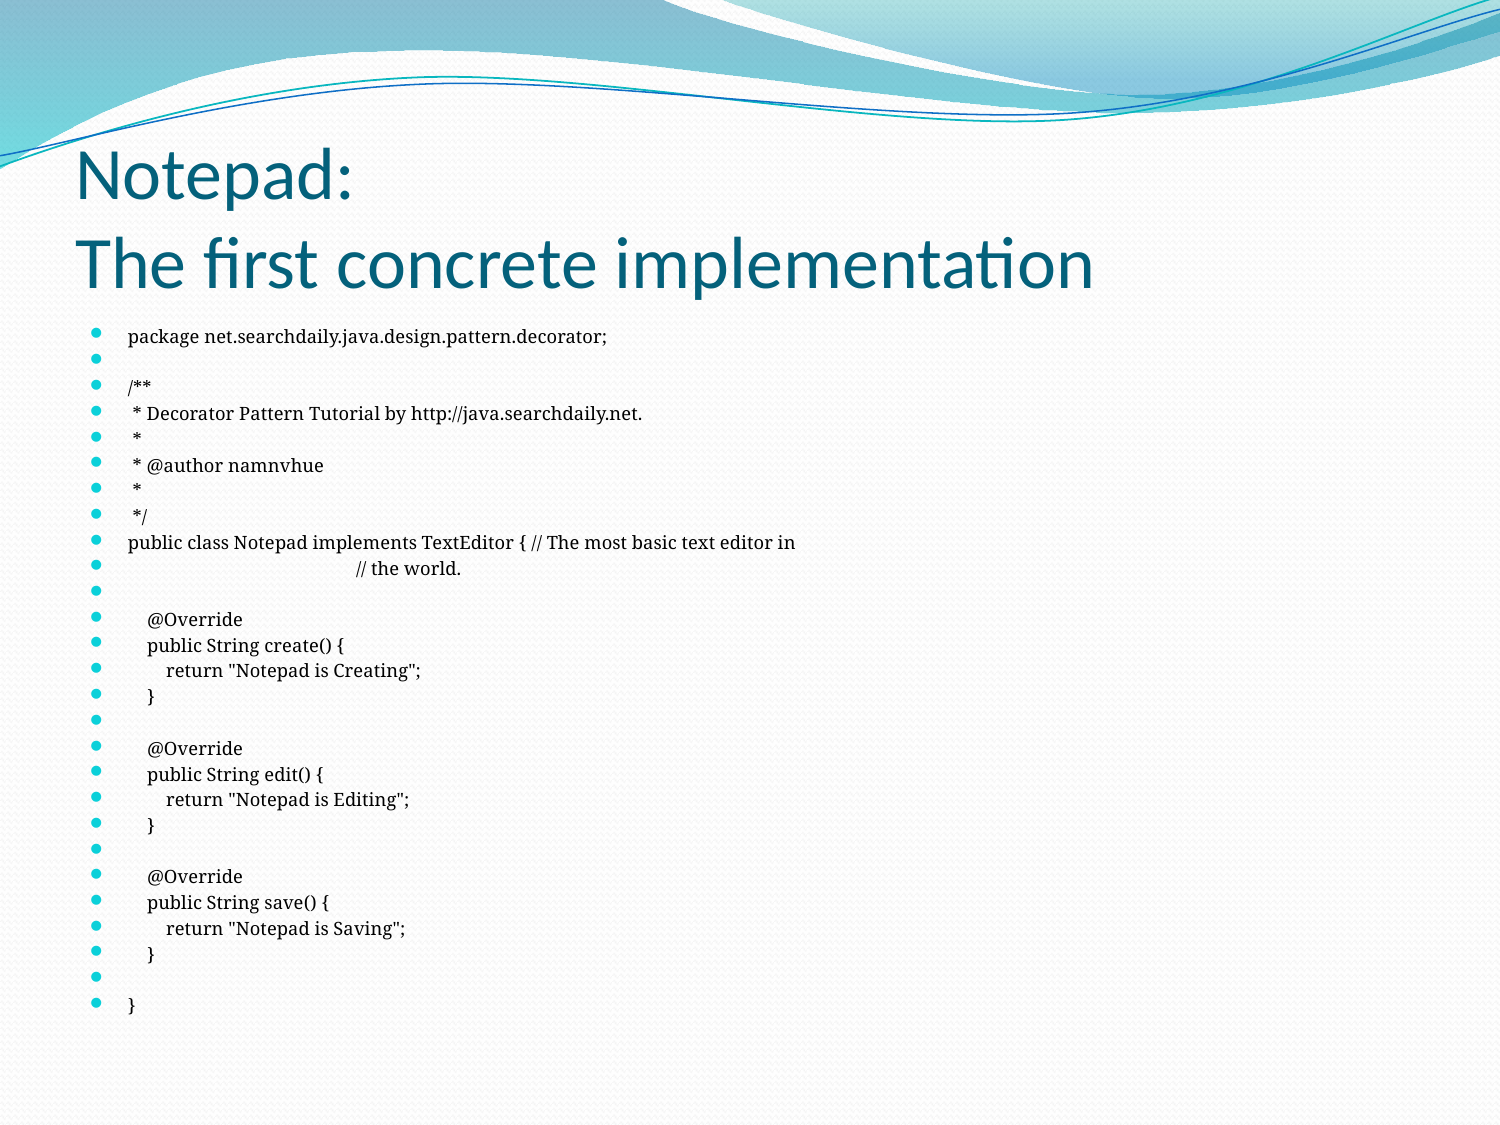

# Notepad: The first concrete implementation
package net.searchdaily.java.design.pattern.decorator;

/**
 * Decorator Pattern Tutorial by http://java.searchdaily.net.
 *
 * @author namnvhue
 *
 */
public class Notepad implements TextEditor { // The most basic text editor in
                                                // the world.

    @Override
    public String create() {
        return "Notepad is Creating";
    }

    @Override
    public String edit() {
        return "Notepad is Editing";
    }

    @Override
    public String save() {
        return "Notepad is Saving";
    }

}